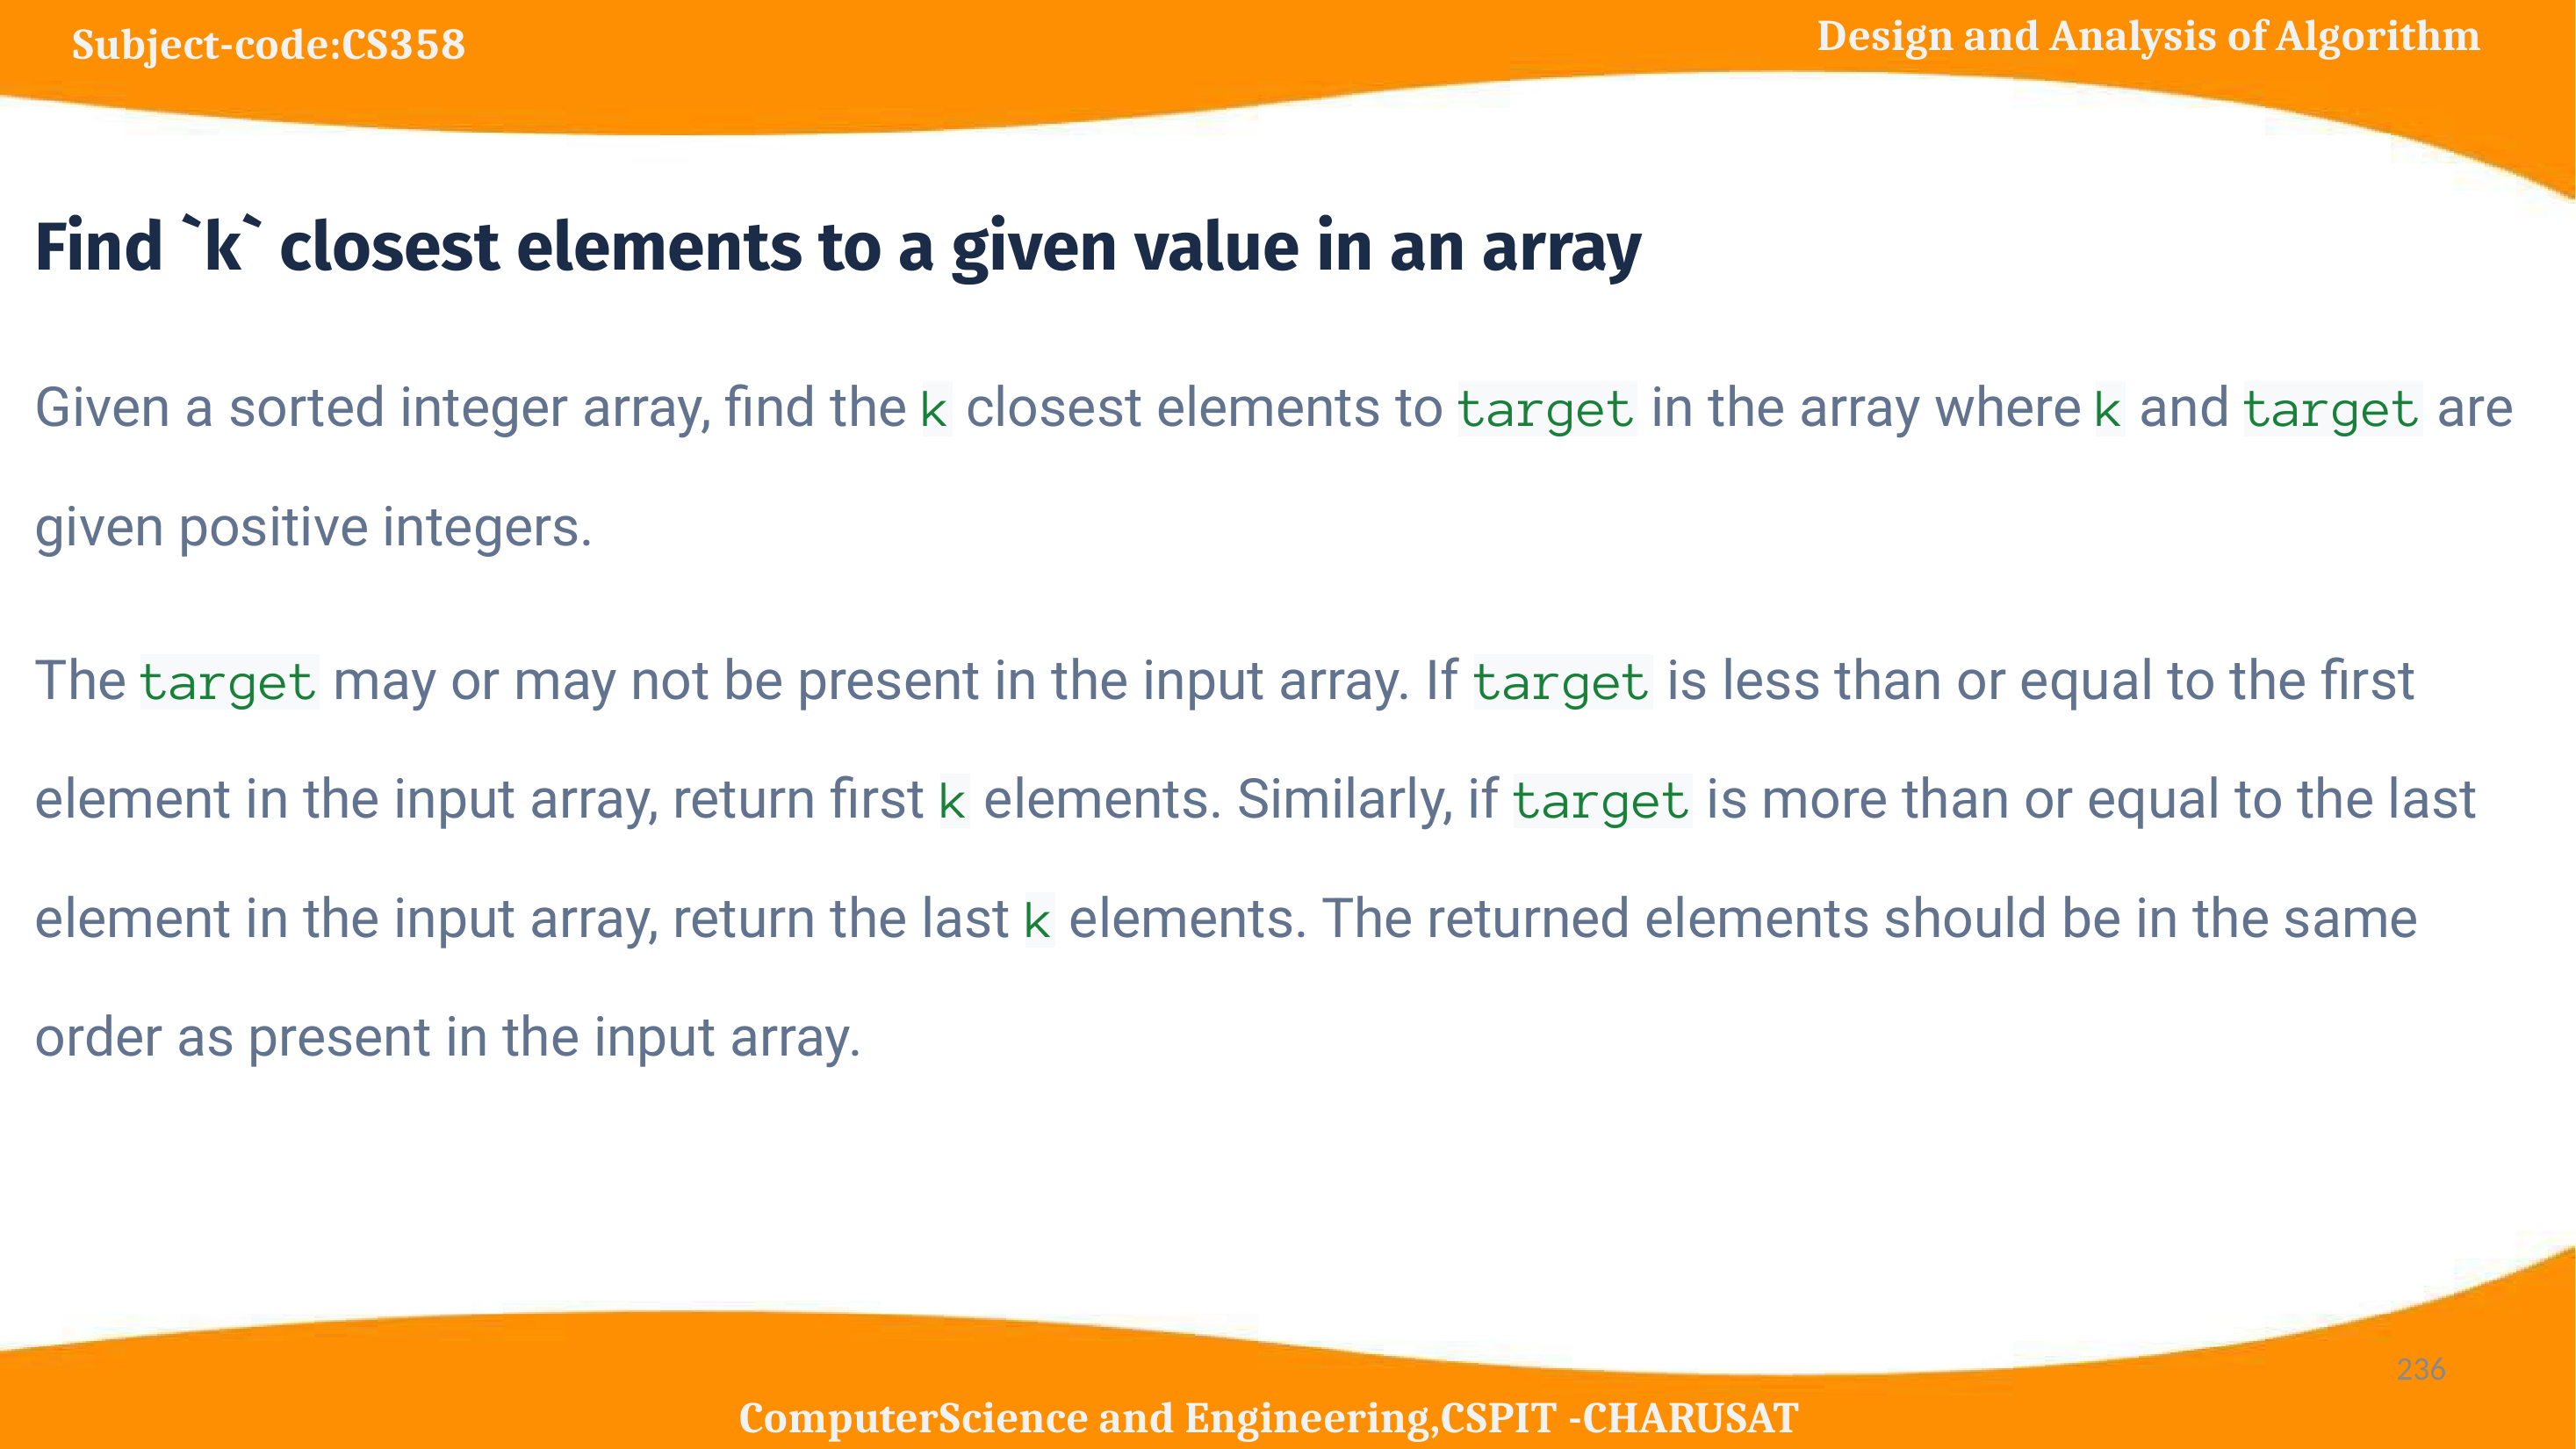

Find `k` closest elements to a given value in an array
Given a sorted integer array, find the k closest elements to target in the array where k and target are given positive integers.
The target may or may not be present in the input array. If target is less than or equal to the first element in the input array, return first k elements. Similarly, if target is more than or equal to the last element in the input array, return the last k elements. The returned elements should be in the same order as present in the input array.
#
236